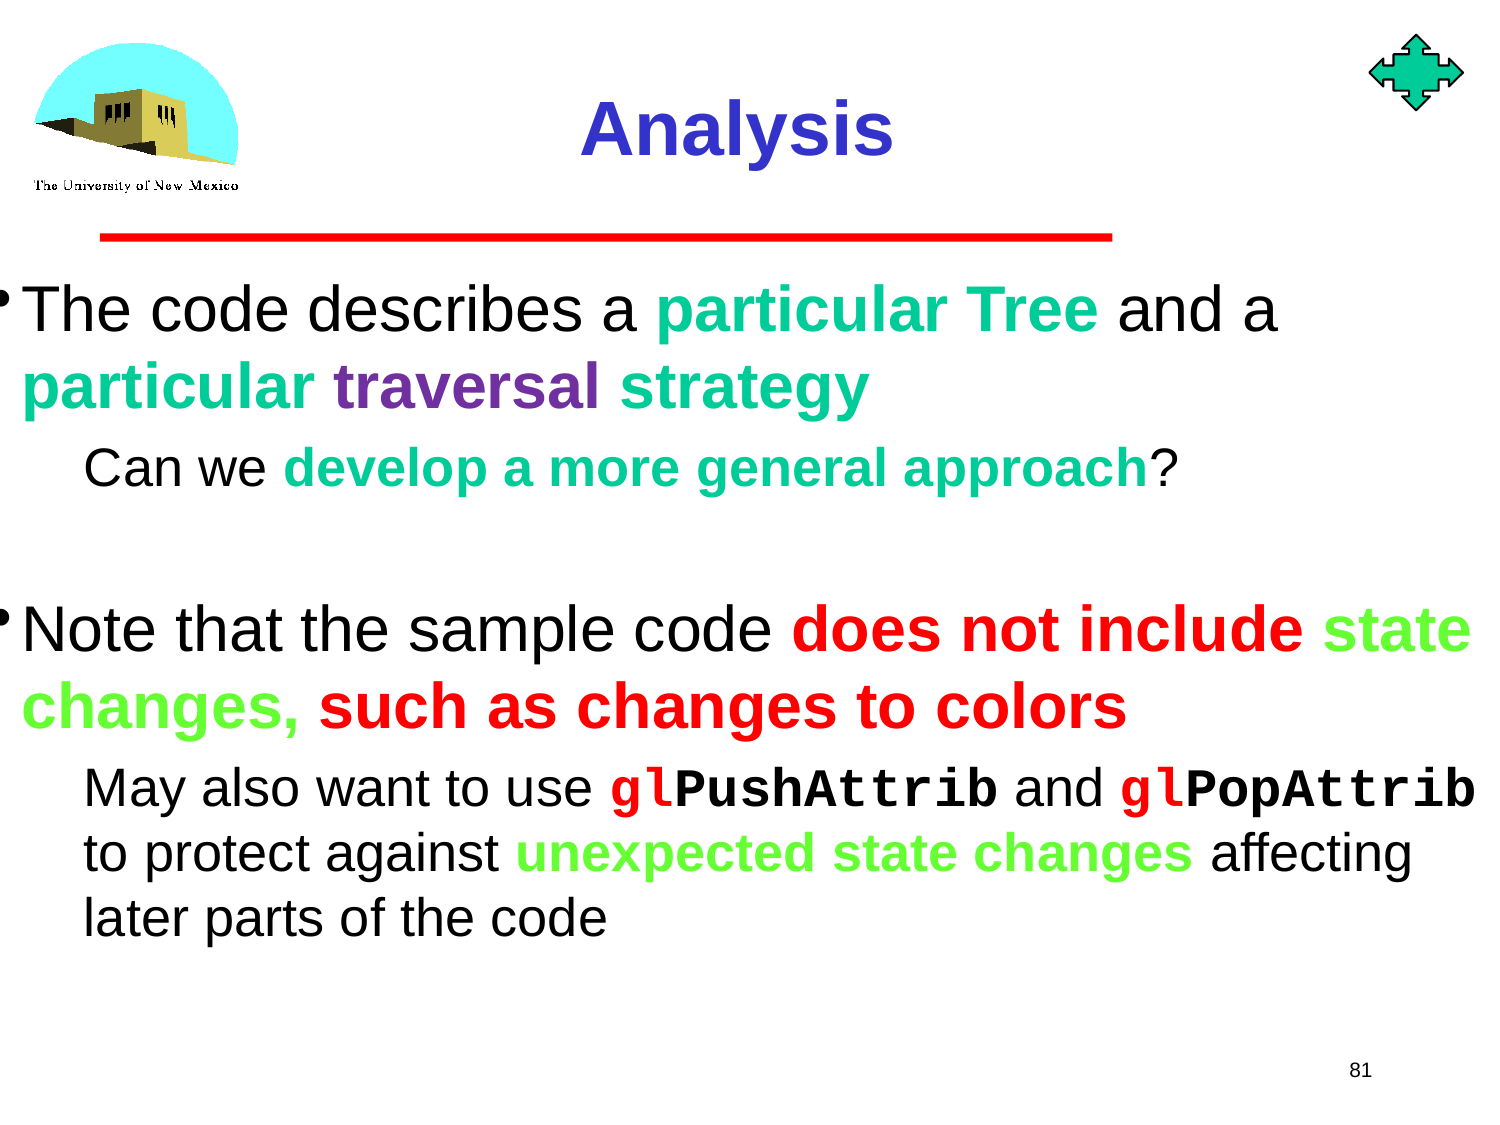

Analysis

The code describes a particular Tree and a particular traversal strategy
Can we develop a more general approach?

Note that the sample code does not include state changes, such as changes to colors
May also want to use glPushAttrib and glPopAttrib to protect against unexpected state changes affecting later parts of the code
81